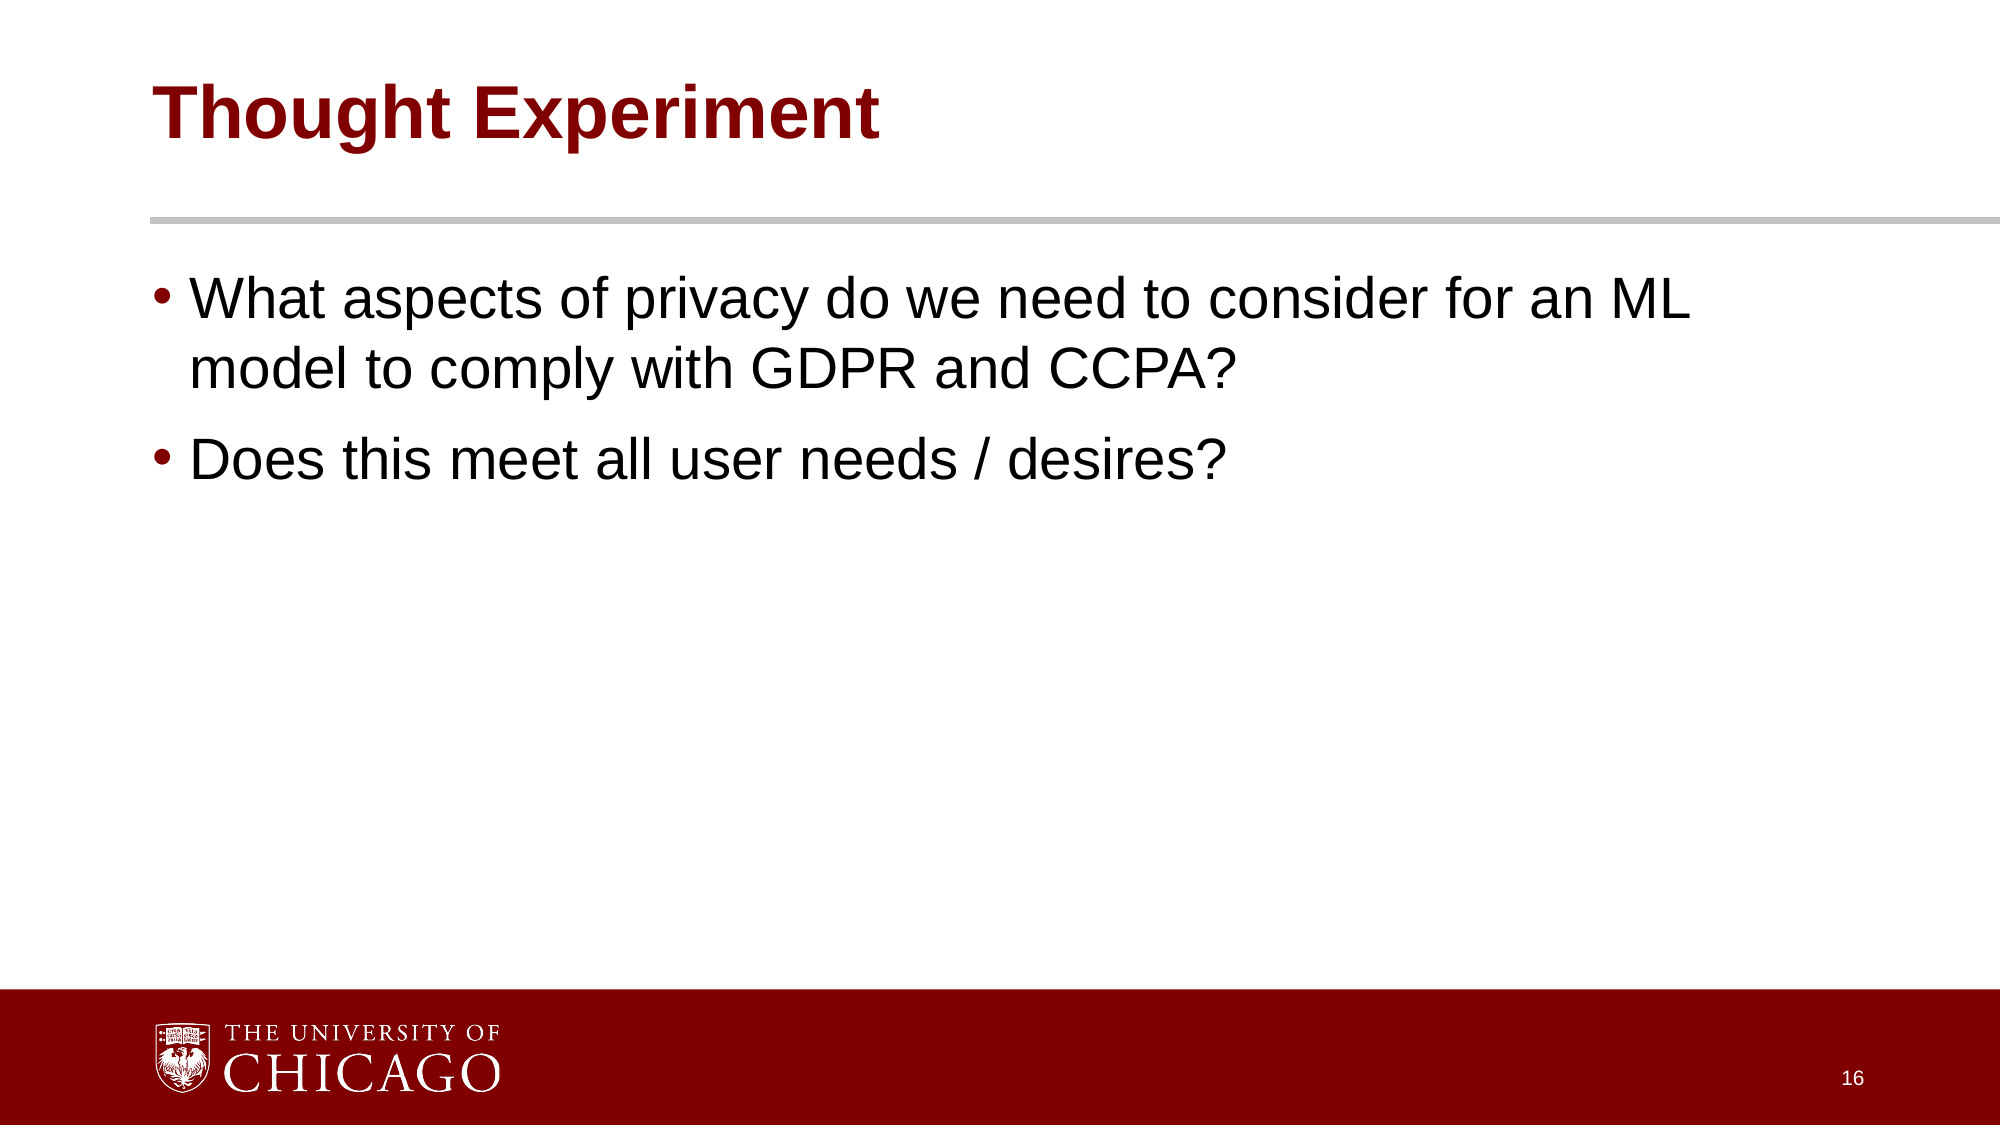

# Thought Experiment
What aspects of privacy do we need to consider for an ML model to comply with GDPR and CCPA?
Does this meet all user needs / desires?
16